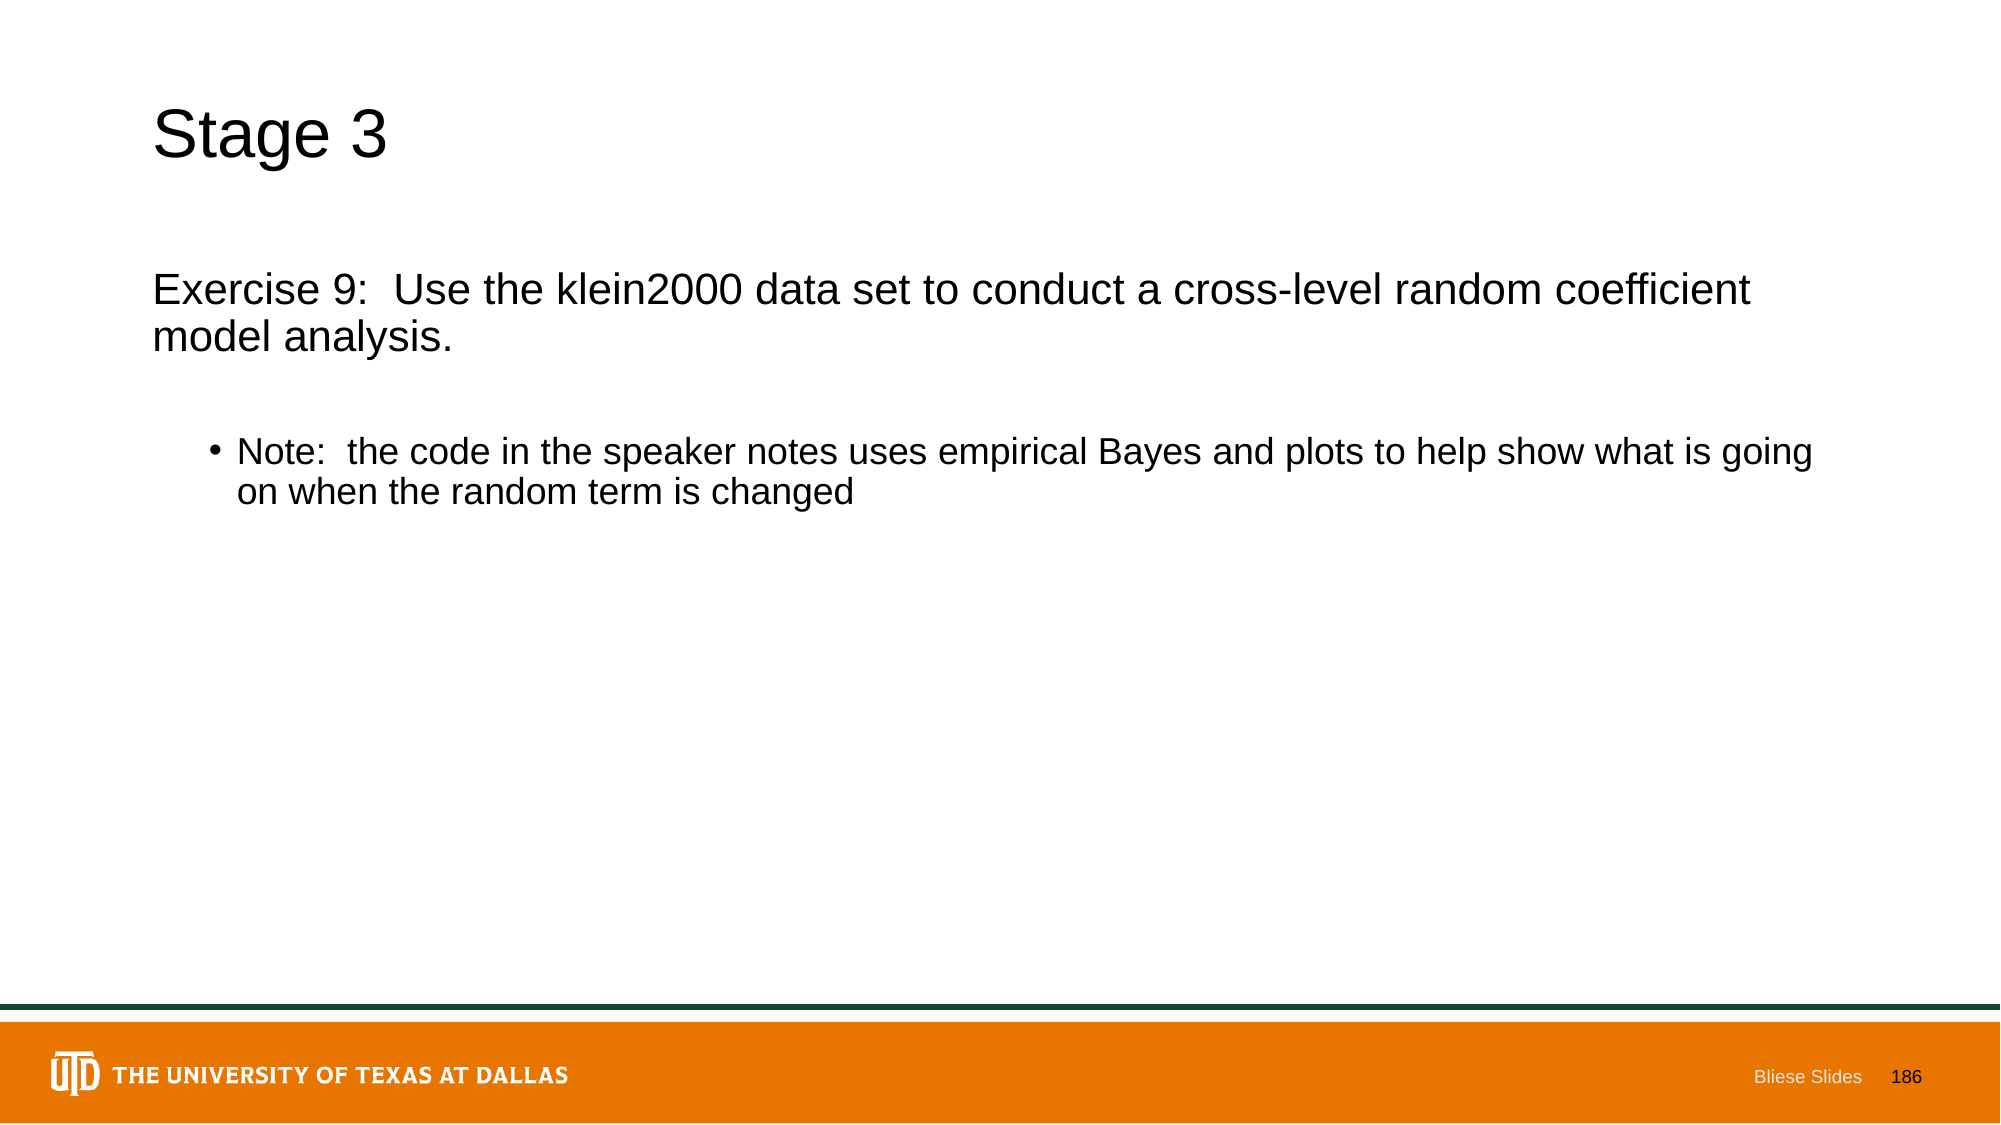

# Stage 3
Exercise 9:  Use the klein2000 data set to conduct a cross-level random coefficient model analysis.

Note:  the code in the speaker notes uses empirical Bayes and plots to help show what is going on when the random term is changed
Bliese Slides
186